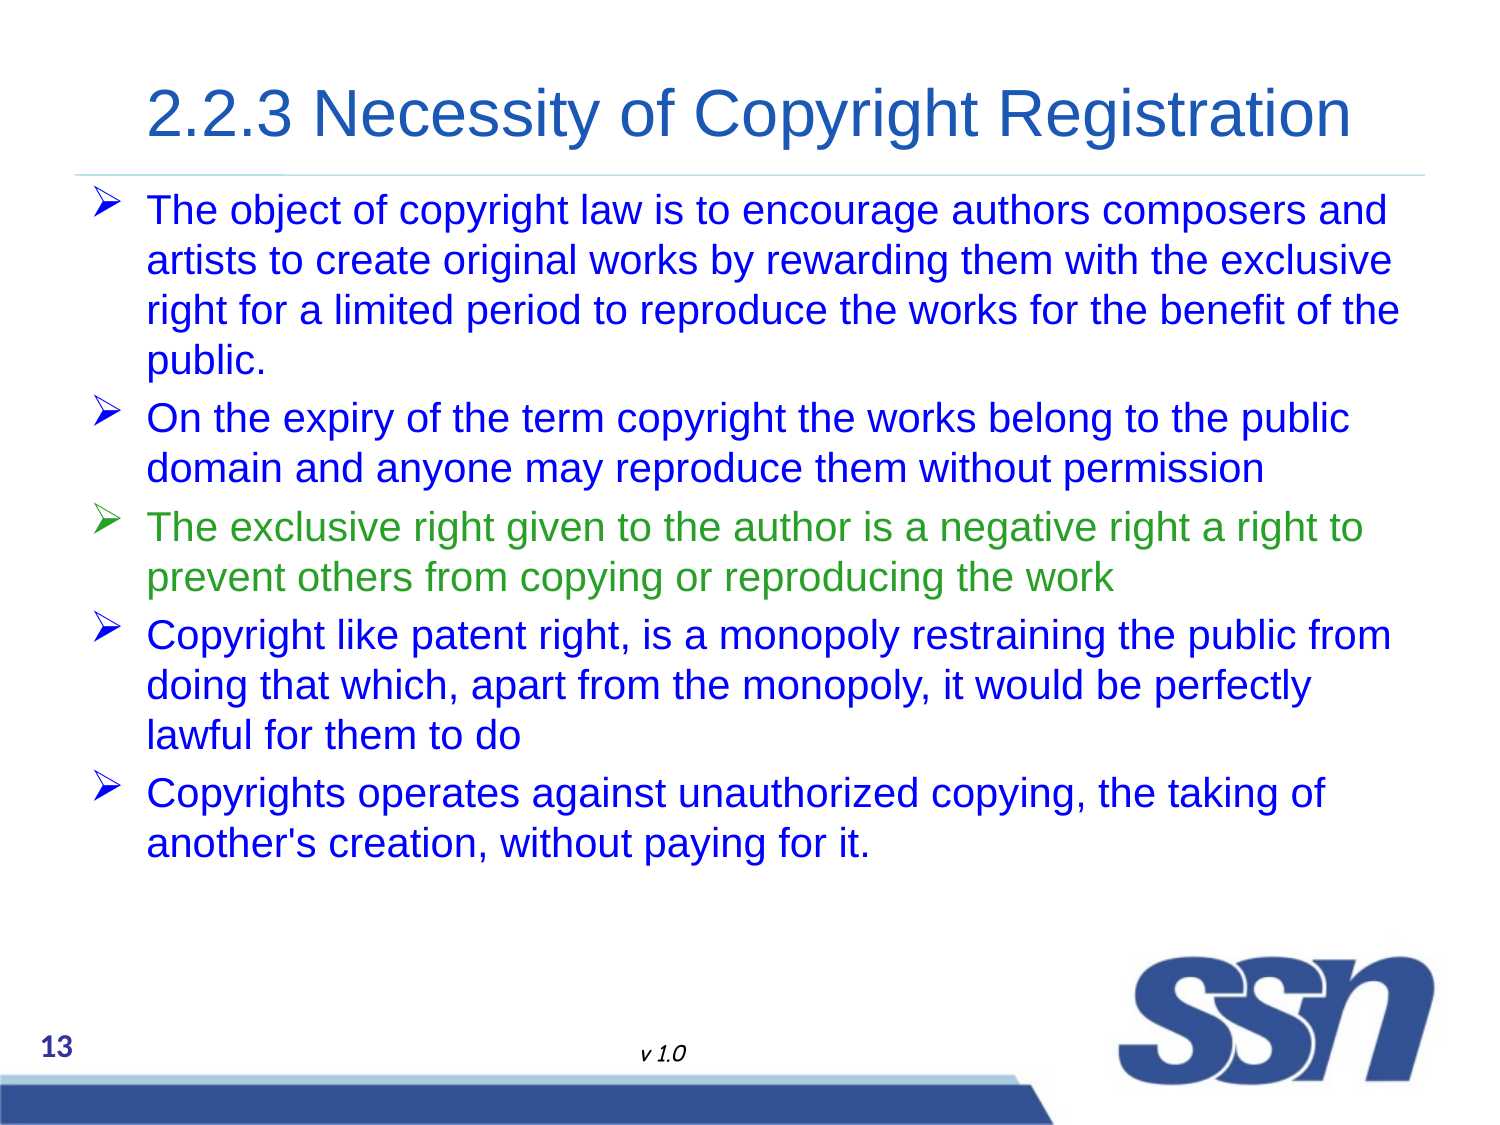

# 2.2.3 Necessity of Copyright Registration
The object of copyright law is to encourage authors composers and artists to create original works by rewarding them with the exclusive right for a limited period to reproduce the works for the benefit of the public.
On the expiry of the term copyright the works belong to the public domain and anyone may reproduce them without permission
The exclusive right given to the author is a negative right a right to prevent others from copying or reproducing the work
Copyright like patent right, is a monopoly restraining the public from doing that which, apart from the monopoly, it would be perfectly lawful for them to do
Copyrights operates against unauthorized copying, the taking of another's creation, without paying for it.